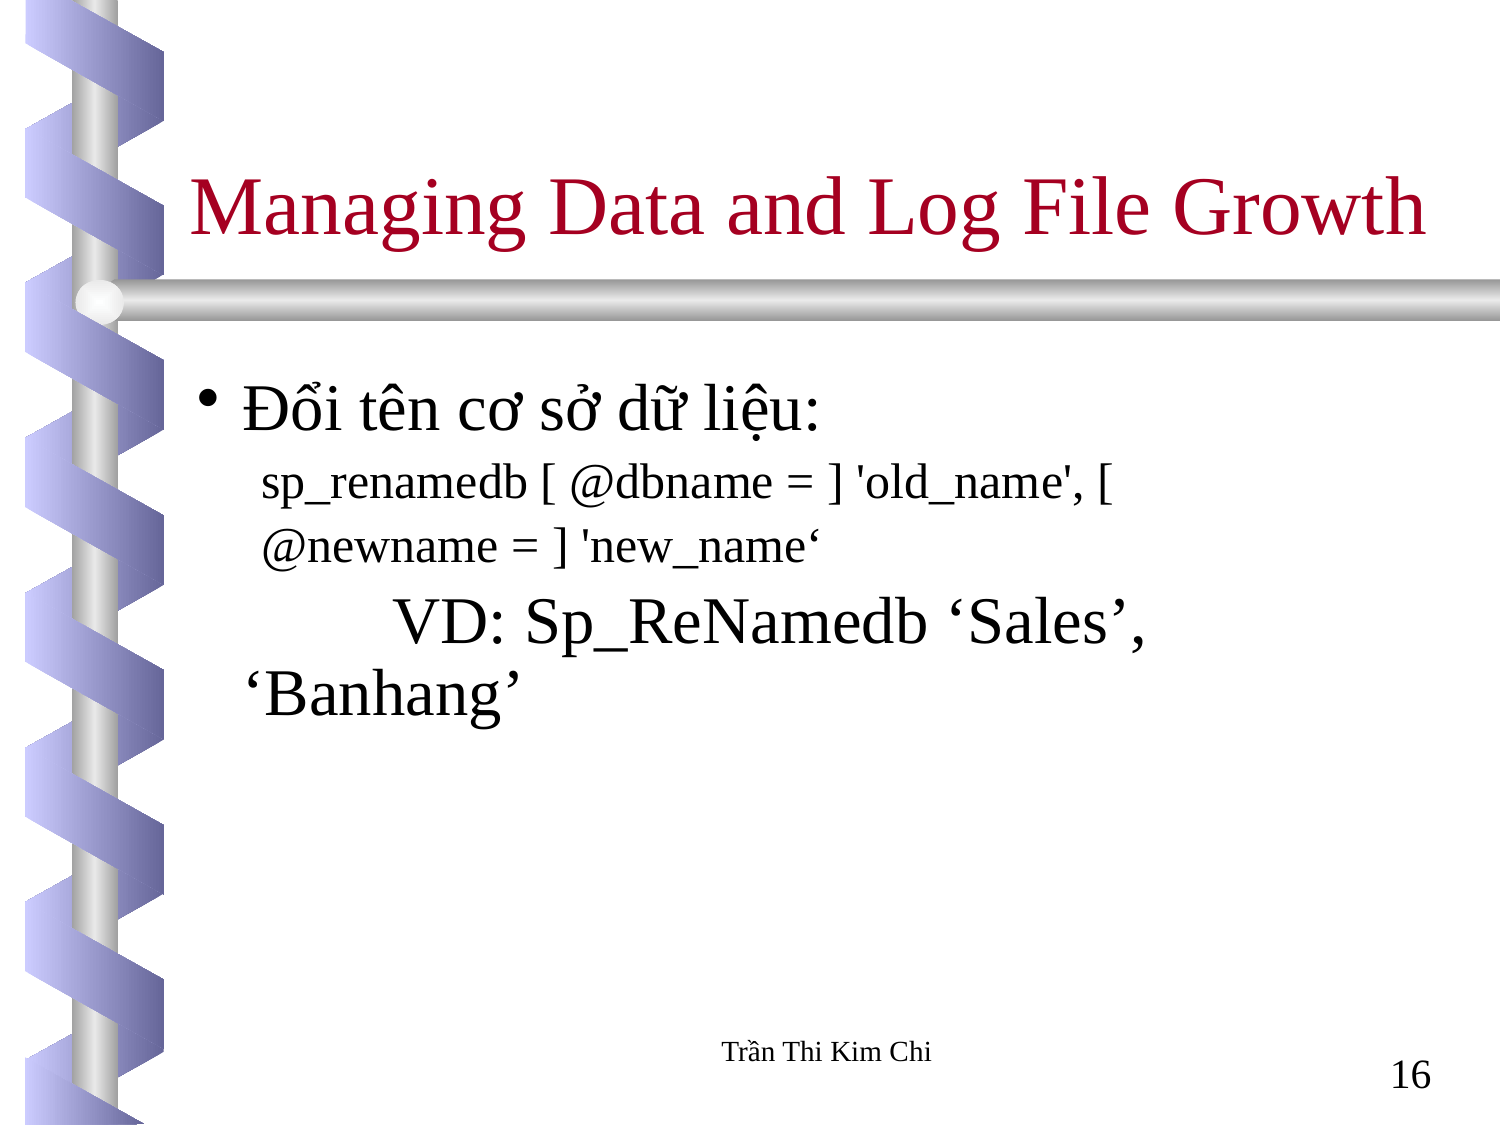

# Managing Data and Log File Growth
Đổi tên cơ sở dữ liệu:
sp_renamedb [ @dbname = ] 'old_name', [
@newname = ] 'new_name‘
		VD: Sp_ReNamedb ‘Sales’,  ‘Banhang’

Trần Thi Kim Chi